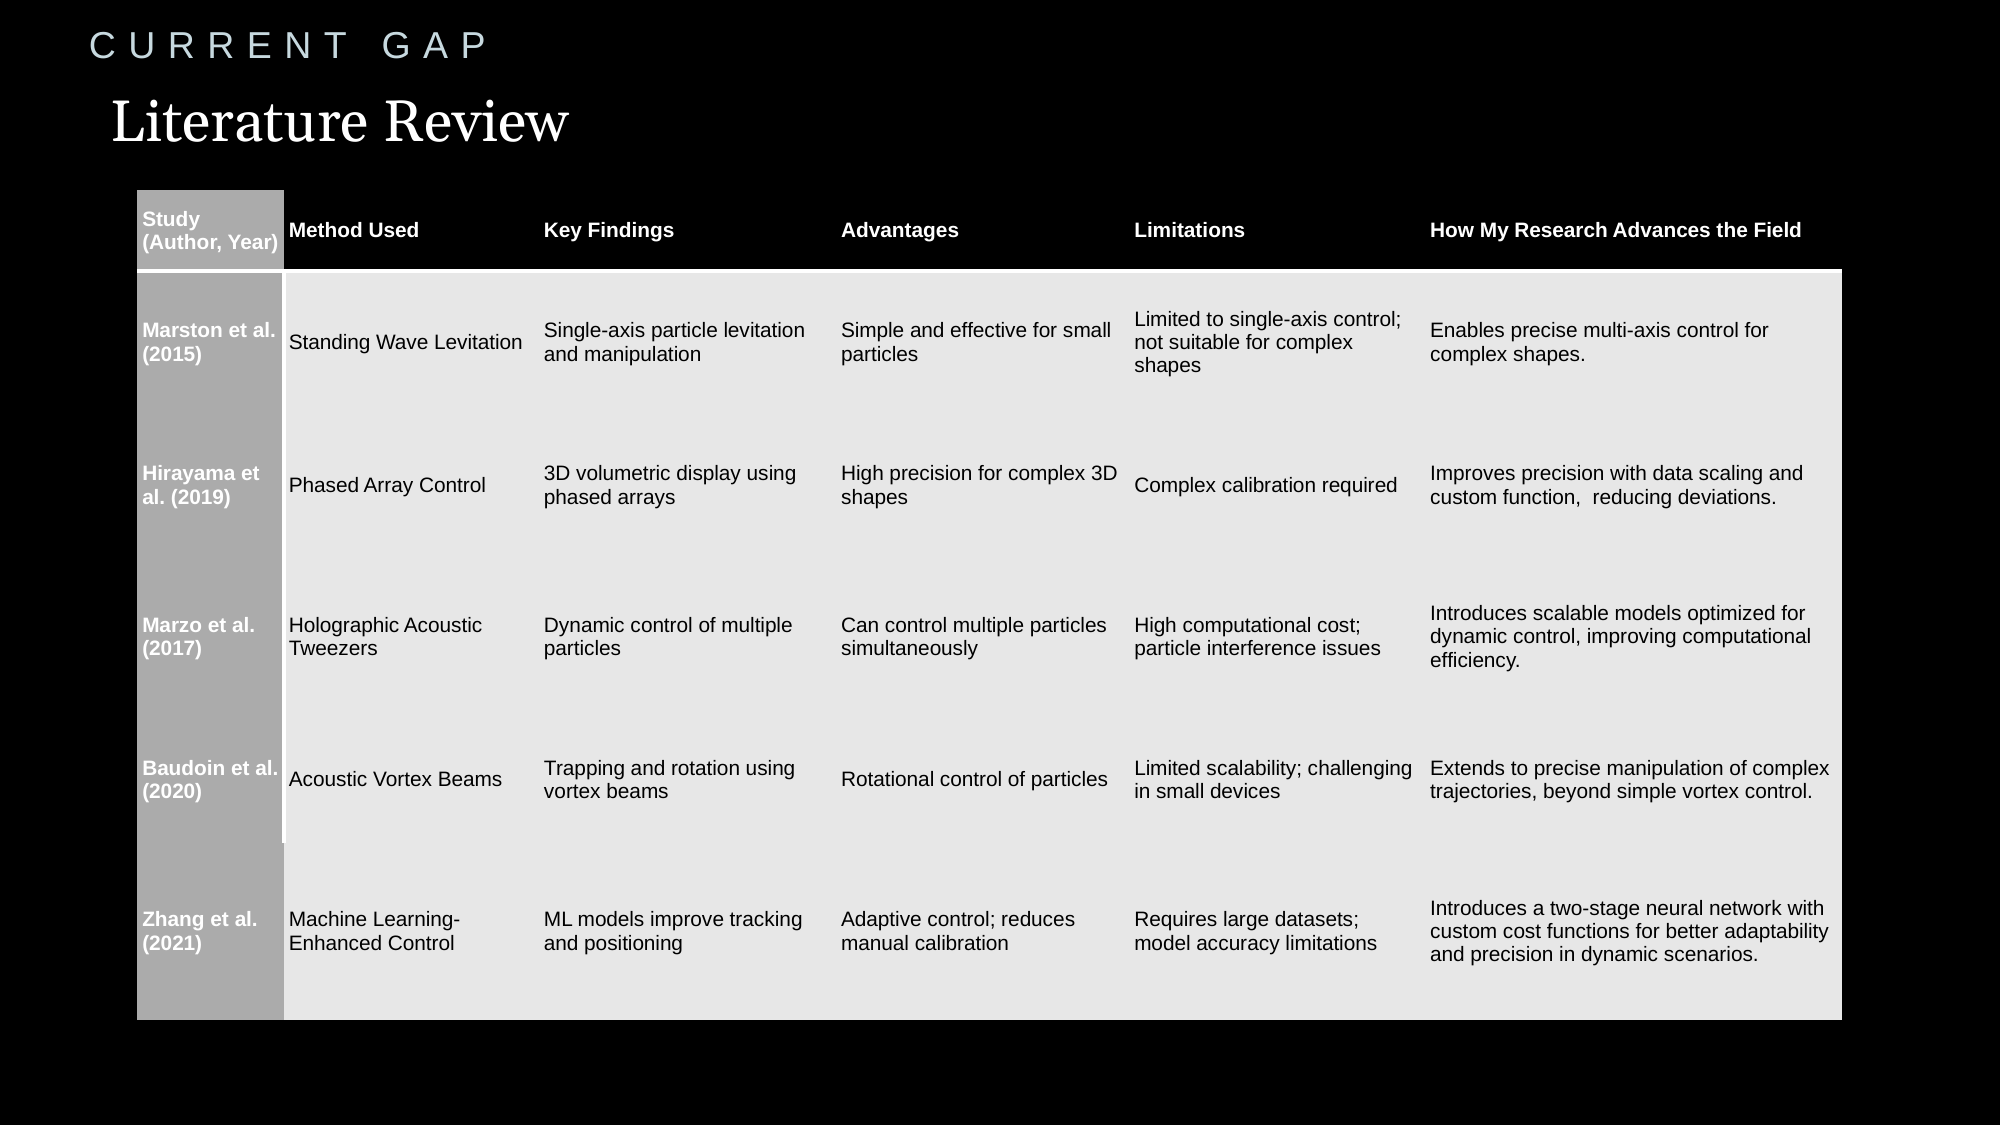

CURRENT GAP
Literature Review
| Study (Author, Year) | Method Used | Key Findings | Advantages | Limitations | How My Research Advances the Field |
| --- | --- | --- | --- | --- | --- |
| Marston et al. (2015) | Standing Wave Levitation | Single-axis particle levitation and manipulation | Simple and effective for small particles | Limited to single-axis control; not suitable for complex shapes | Enables precise multi-axis control for complex shapes. |
| Hirayama et al. (2019) | Phased Array Control | 3D volumetric display using phased arrays | High precision for complex 3D shapes | Complex calibration required | Improves precision with data scaling and custom function, reducing deviations. |
| Marzo et al. (2017) | Holographic Acoustic Tweezers | Dynamic control of multiple particles | Can control multiple particles simultaneously | High computational cost; particle interference issues | Introduces scalable models optimized for dynamic control, improving computational efficiency. |
| Baudoin et al. (2020) | Acoustic Vortex Beams | Trapping and rotation using vortex beams | Rotational control of particles | Limited scalability; challenging in small devices | Extends to precise manipulation of complex trajectories, beyond simple vortex control. |
| Zhang et al. (2021) | Machine Learning-Enhanced Control | ML models improve tracking and positioning | Adaptive control; reduces manual calibration | Requires large datasets; model accuracy limitations | Introduces a two-stage neural network with custom cost functions for better adaptability and precision in dynamic scenarios. |
7-Oct-24
5